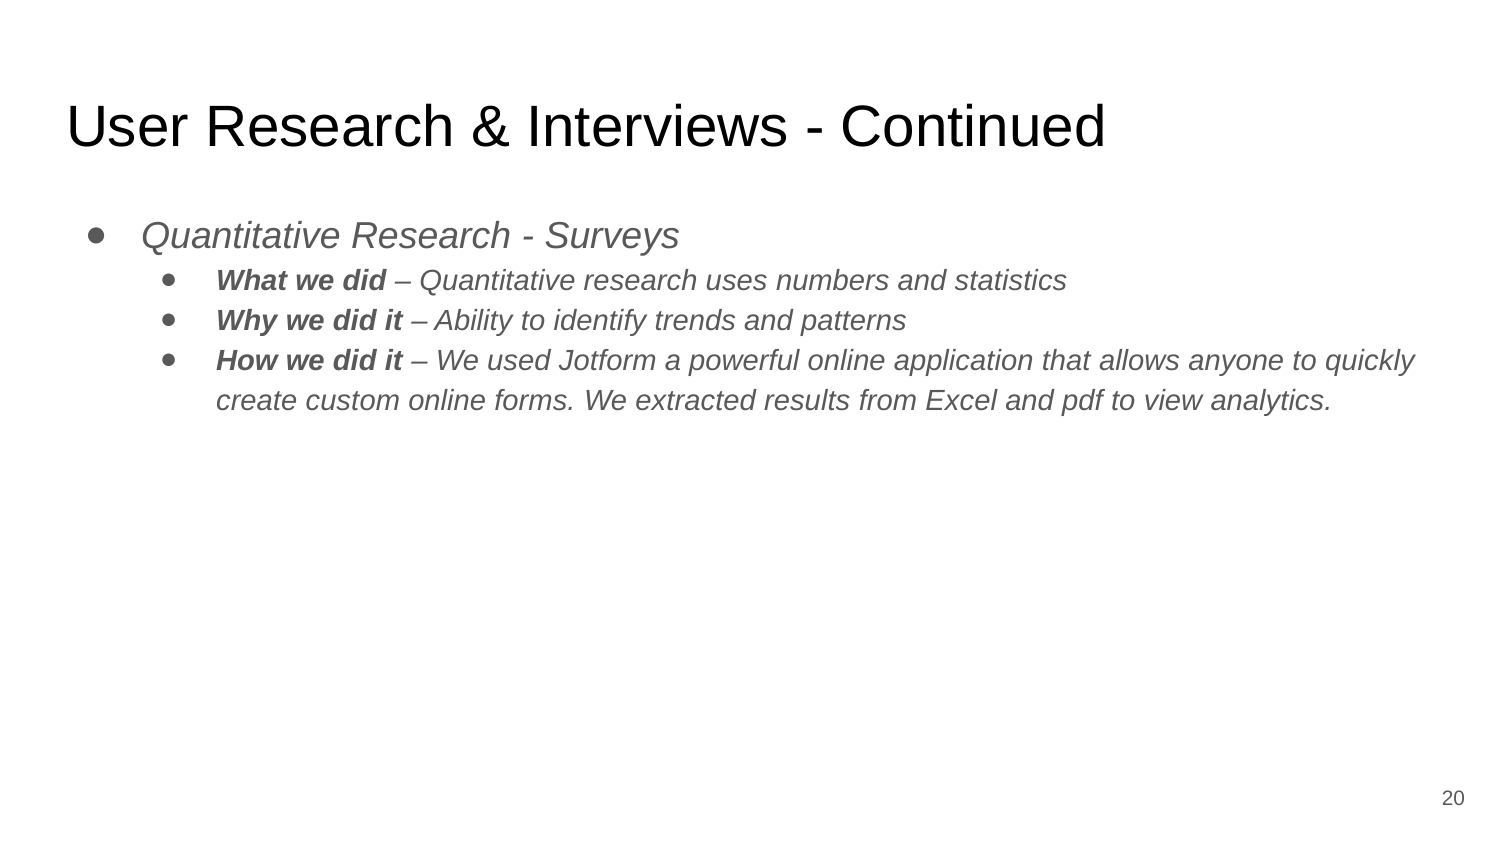

# User Research & Interviews - Continued
Quantitative Research - Surveys
What we did – Quantitative research uses numbers and statistics
Why we did it – Ability to identify trends and patterns
How we did it – We used Jotform a powerful online application that allows anyone to quickly create custom online forms. We extracted results from Excel and pdf to view analytics.
20